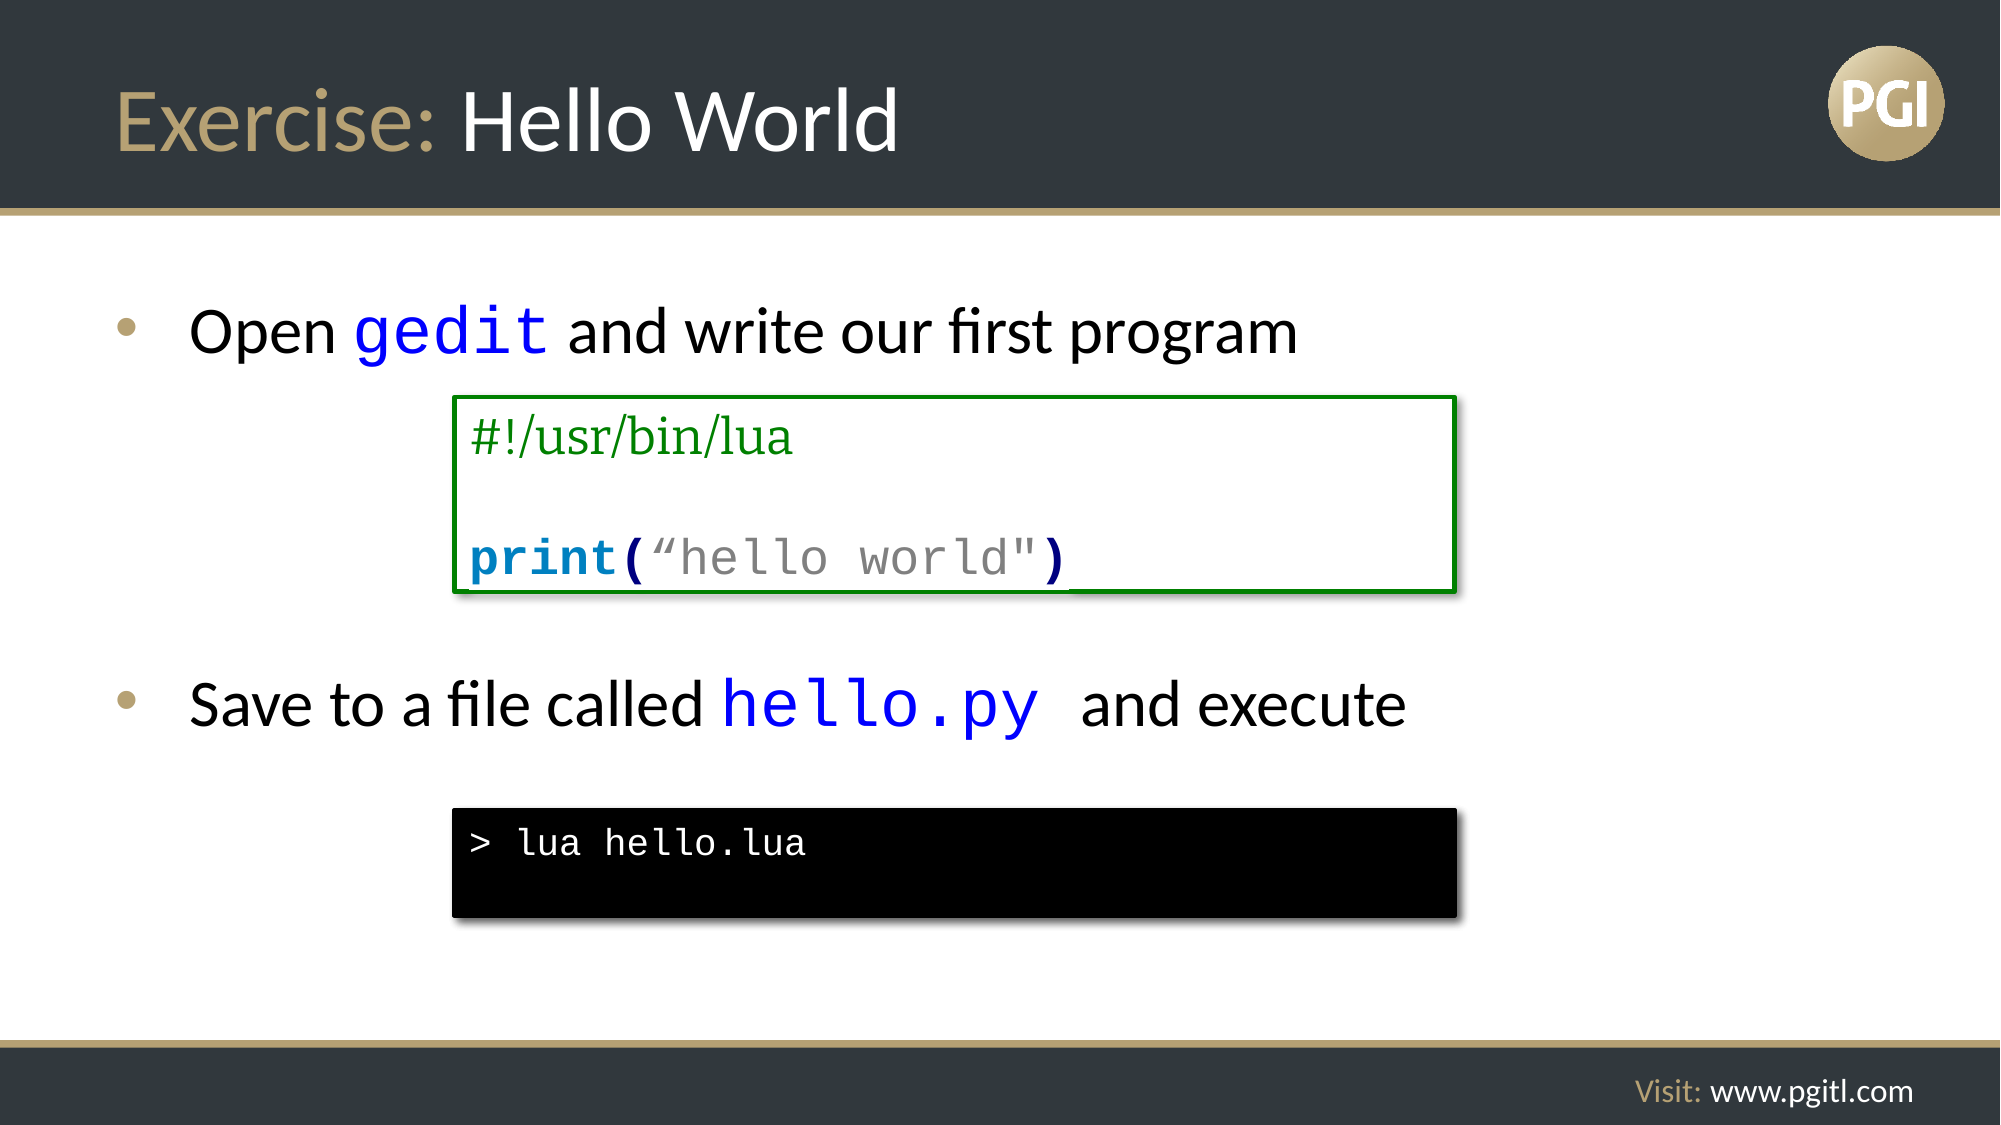

# Exercise: Hello World
Open gedit and write our first program

Save to a file called hello.py and execute
#!/usr/bin/lua

print(“hello world")
> lua hello.lua
hello world
> lua hello.lua